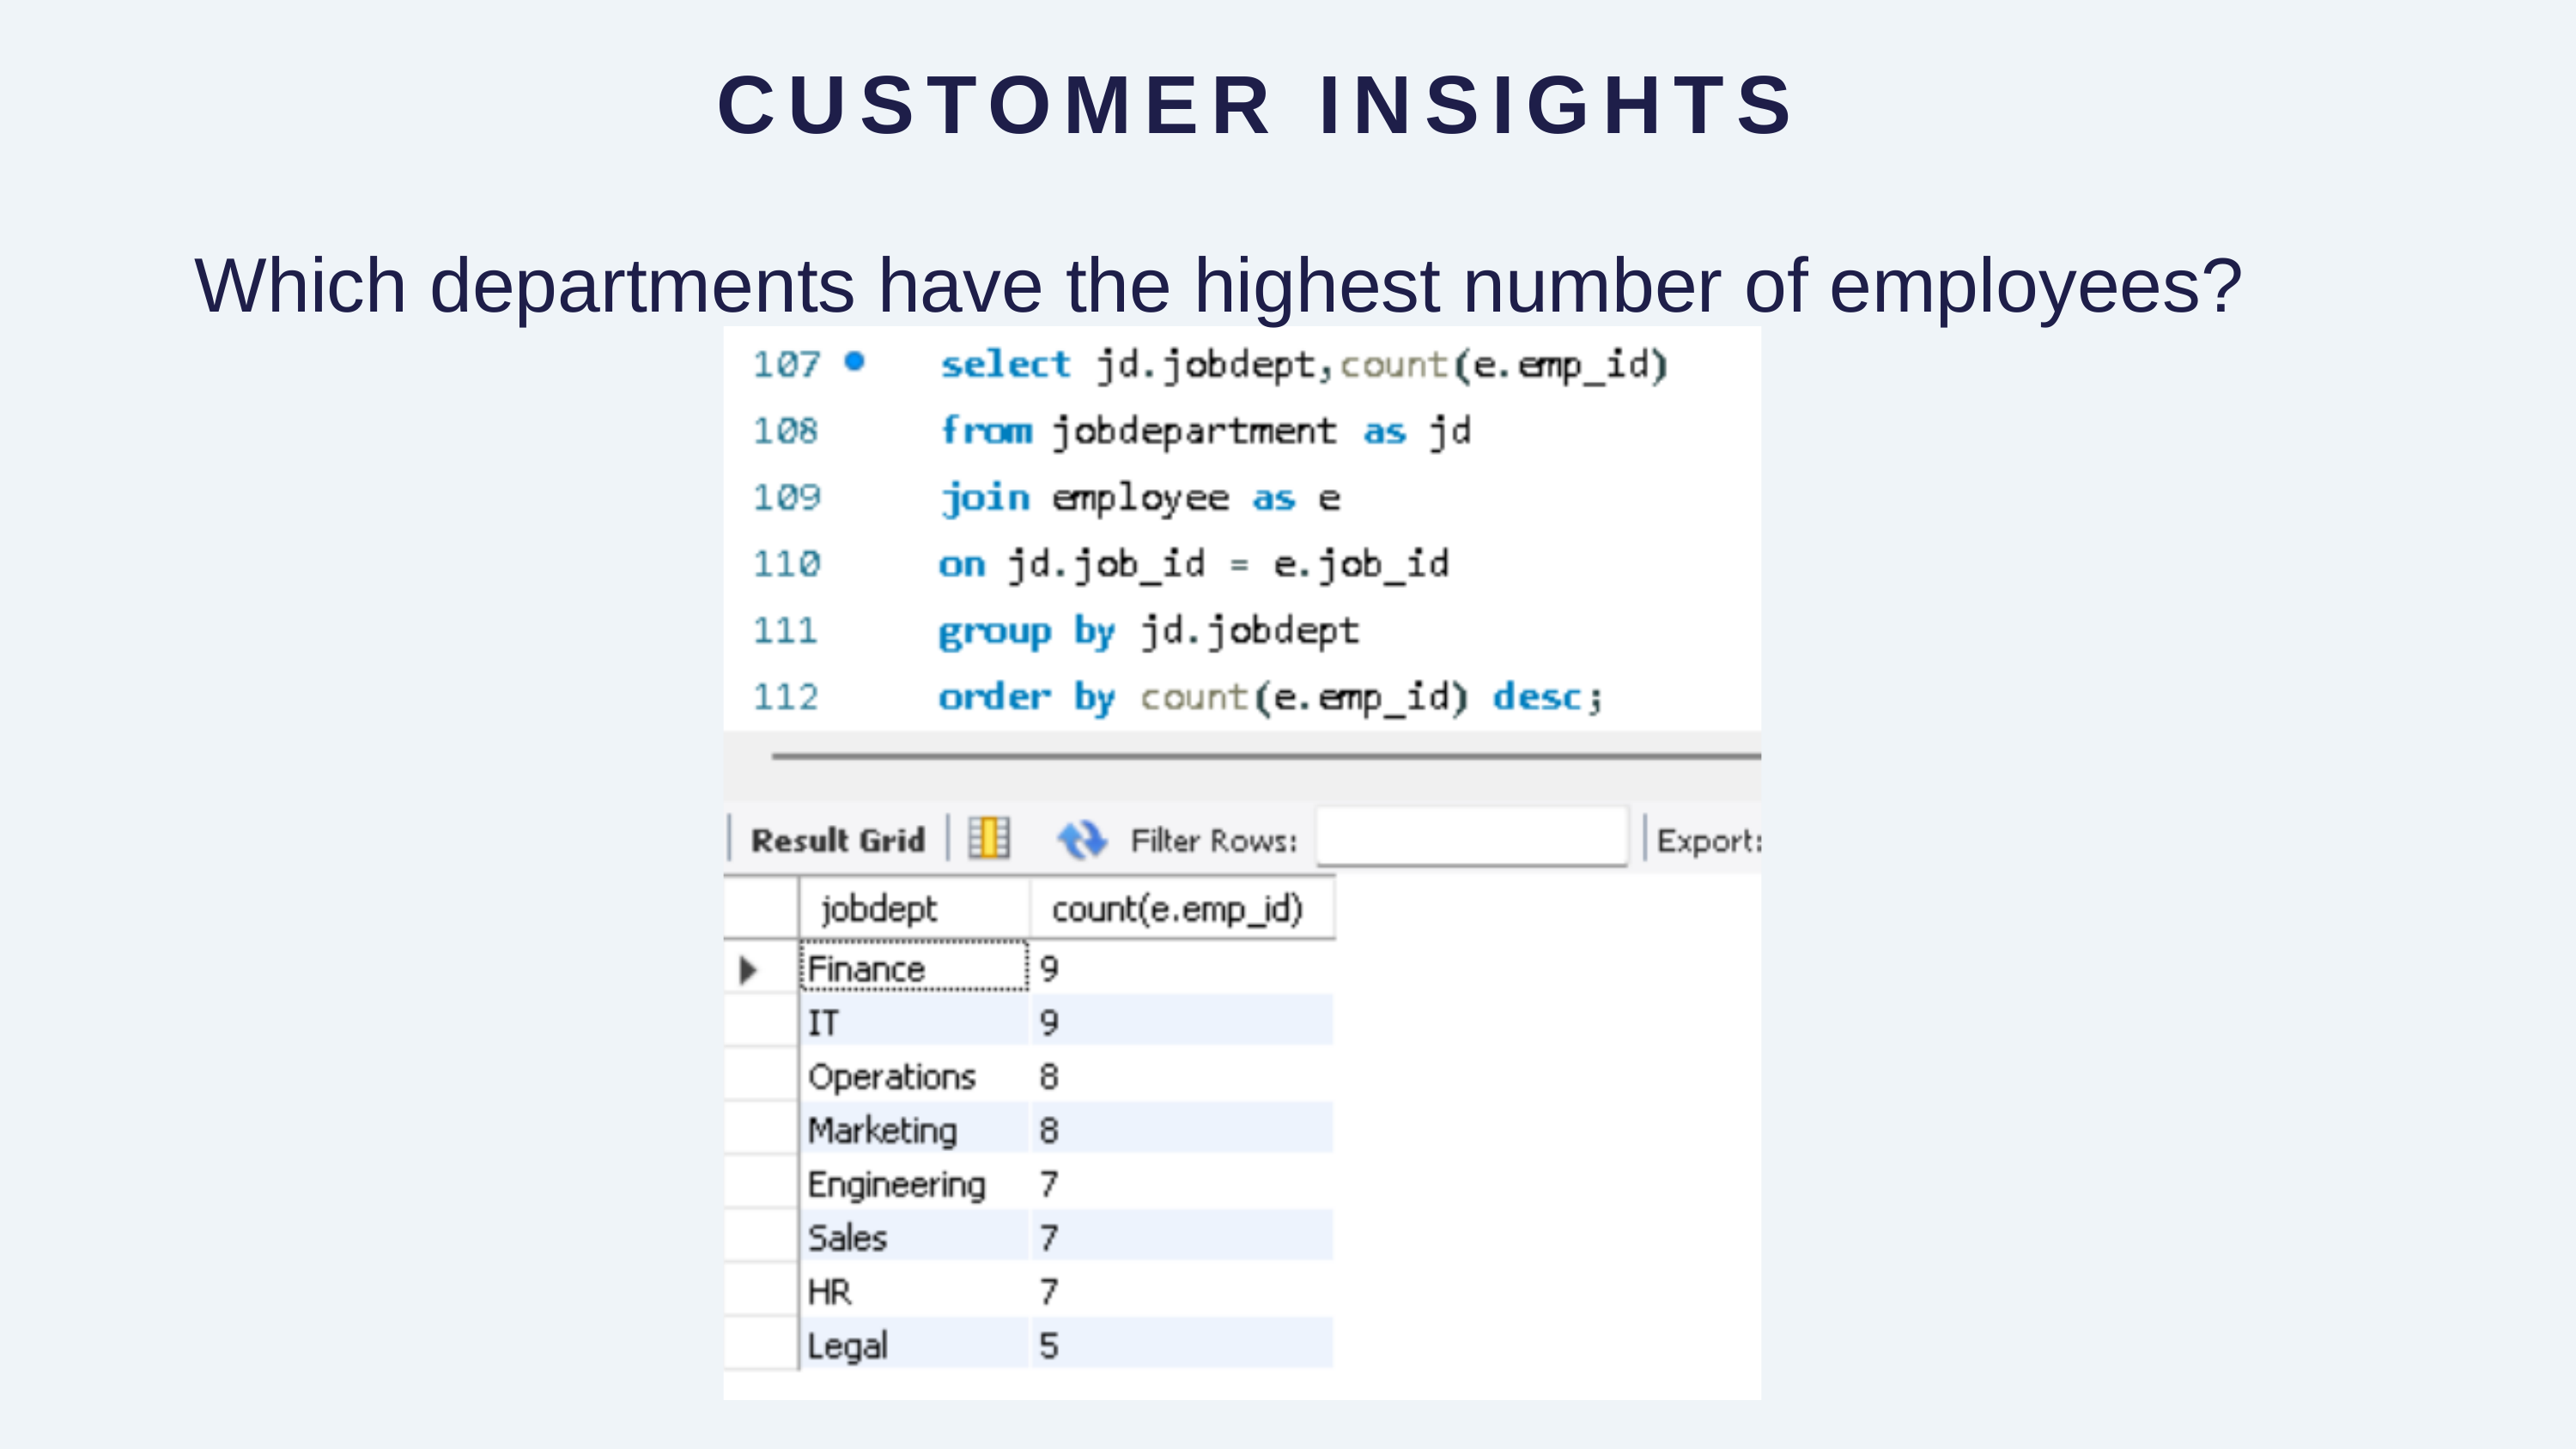

CUSTOMER INSIGHTS

 Which departments have the highest number of employees?